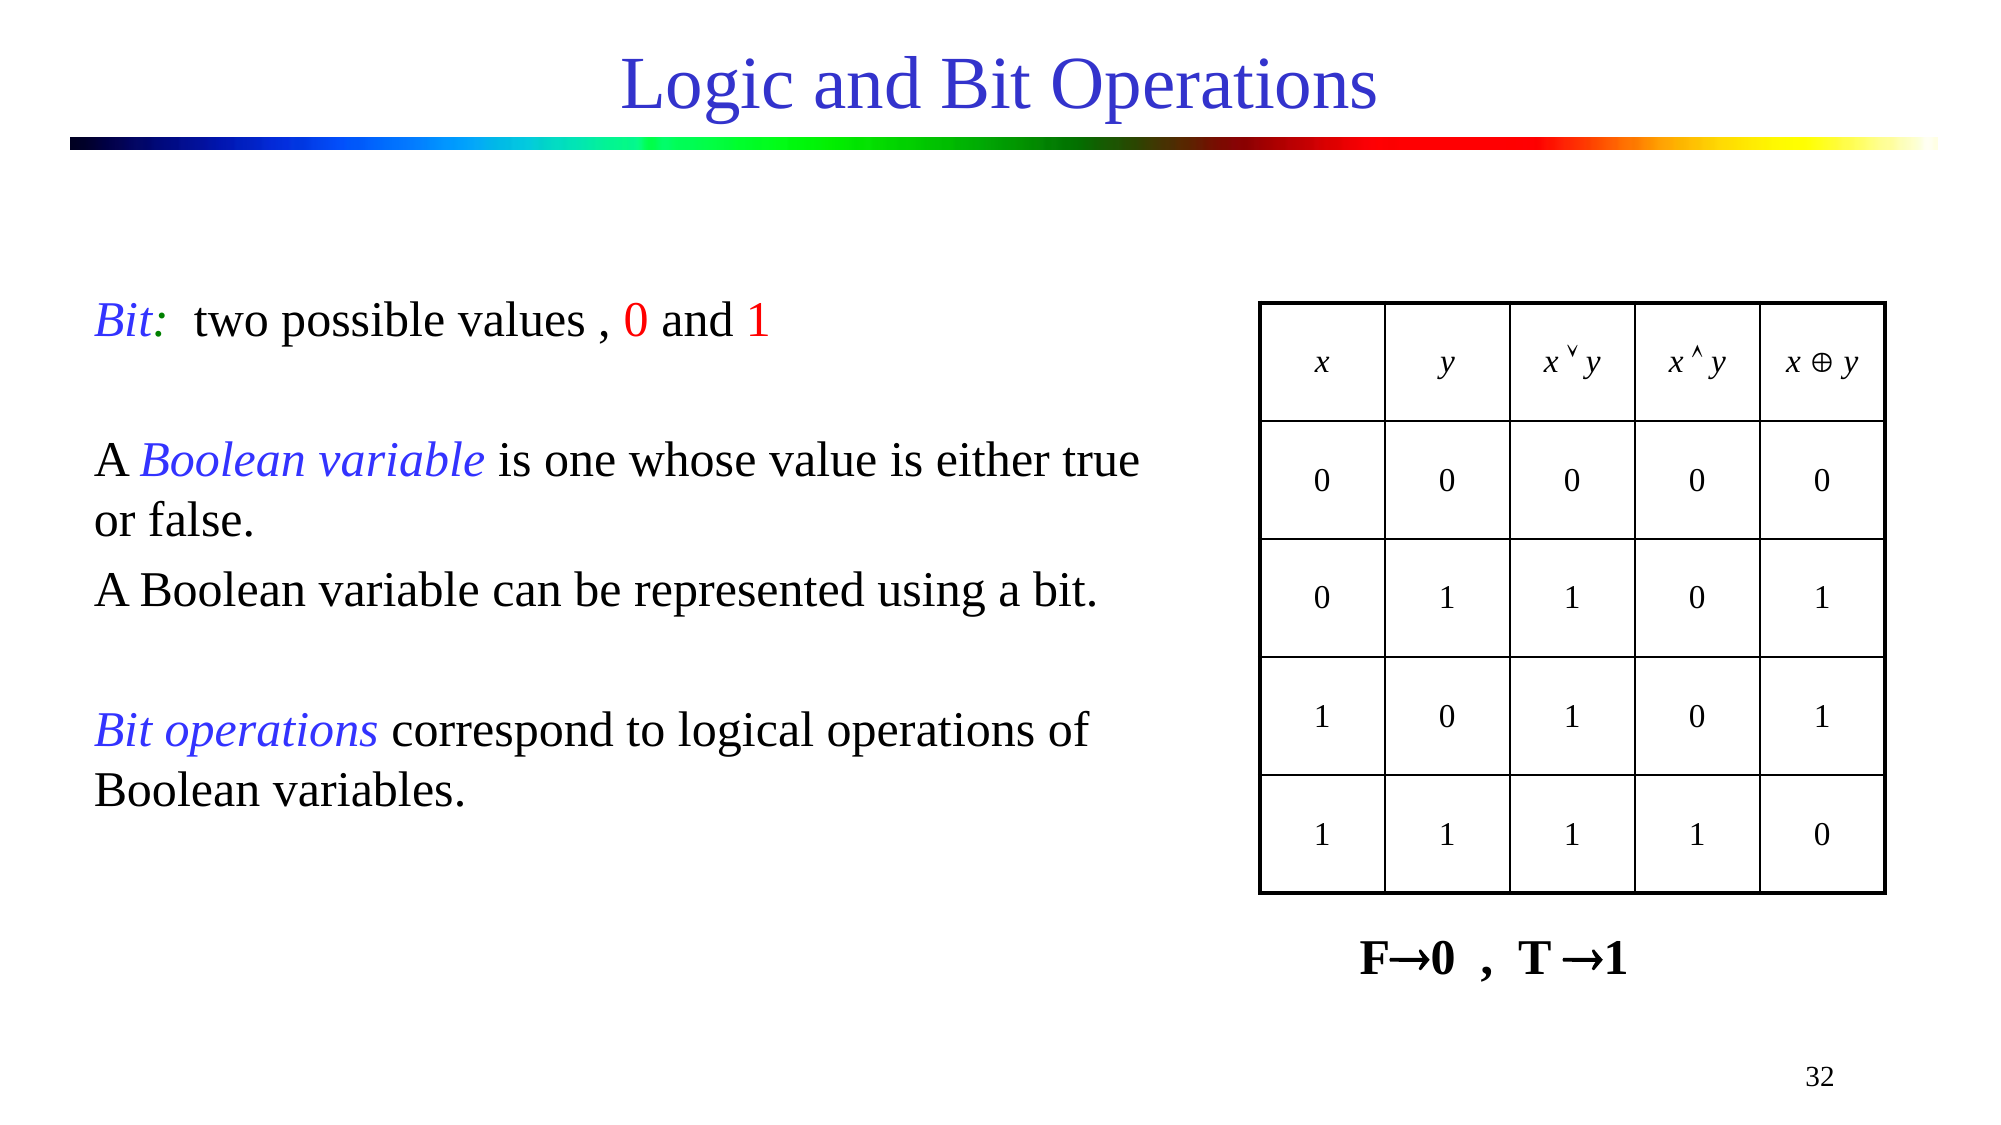

# Logic and Bit Operations
Bit:  two possible values , 0 and 1

A Boolean variable is one whose value is either true or false.
A Boolean variable can be represented using a bit.

Bit operations correspond to logical operations of Boolean variables.
| x | y | x ∨ y | x ∧ y | x ⊕ y |
| --- | --- | --- | --- | --- |
| 0 | 0 | 0 | 0 | 0 |
| 0 | 1 | 1 | 0 | 1 |
| 1 | 0 | 1 | 0 | 1 |
| 1 | 1 | 1 | 1 | 0 |
F→0  ,  T →1
32